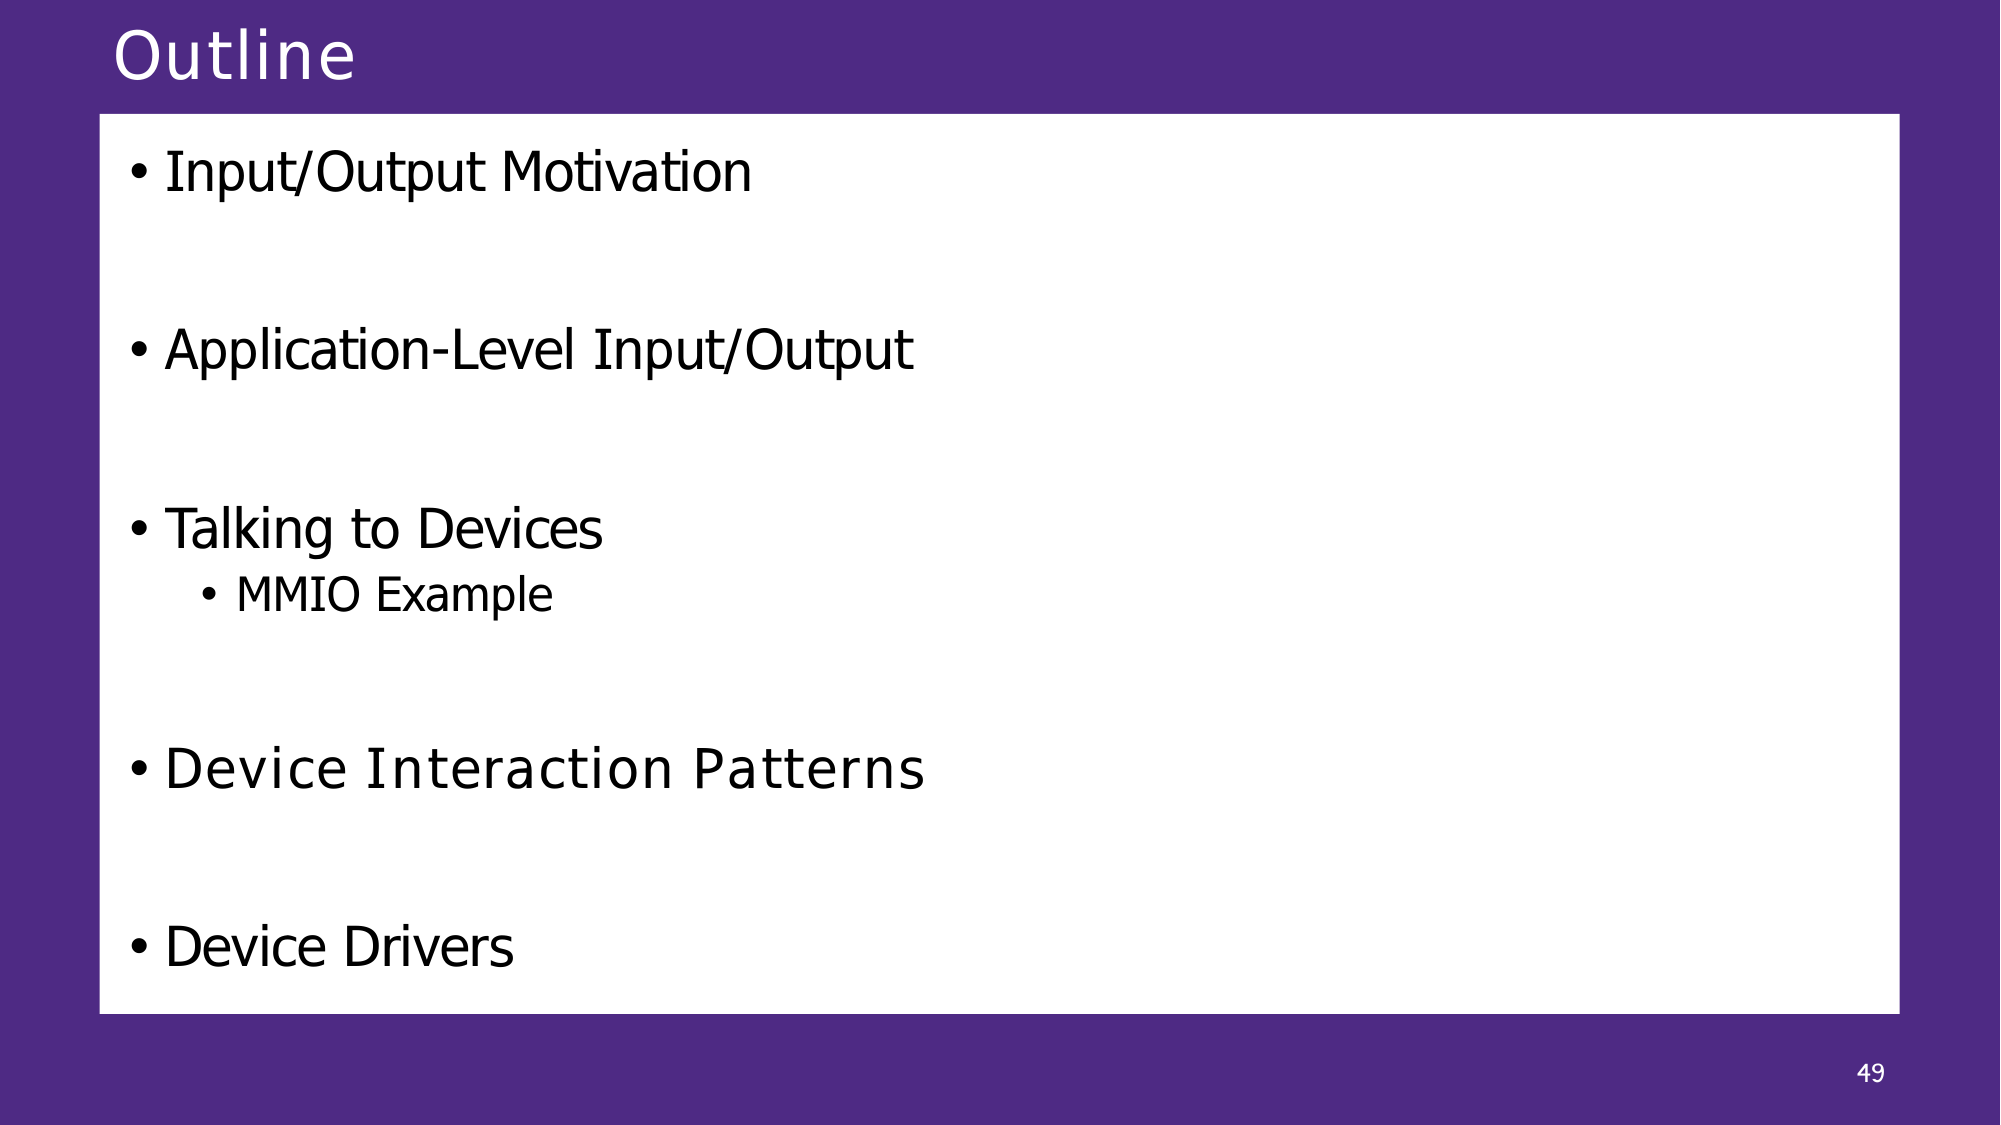

# Outline
Input/Output Motivation

Application-Level Input/Output

Talking to Devices
MMIO Example

Device Interaction Patterns

Device Drivers
49